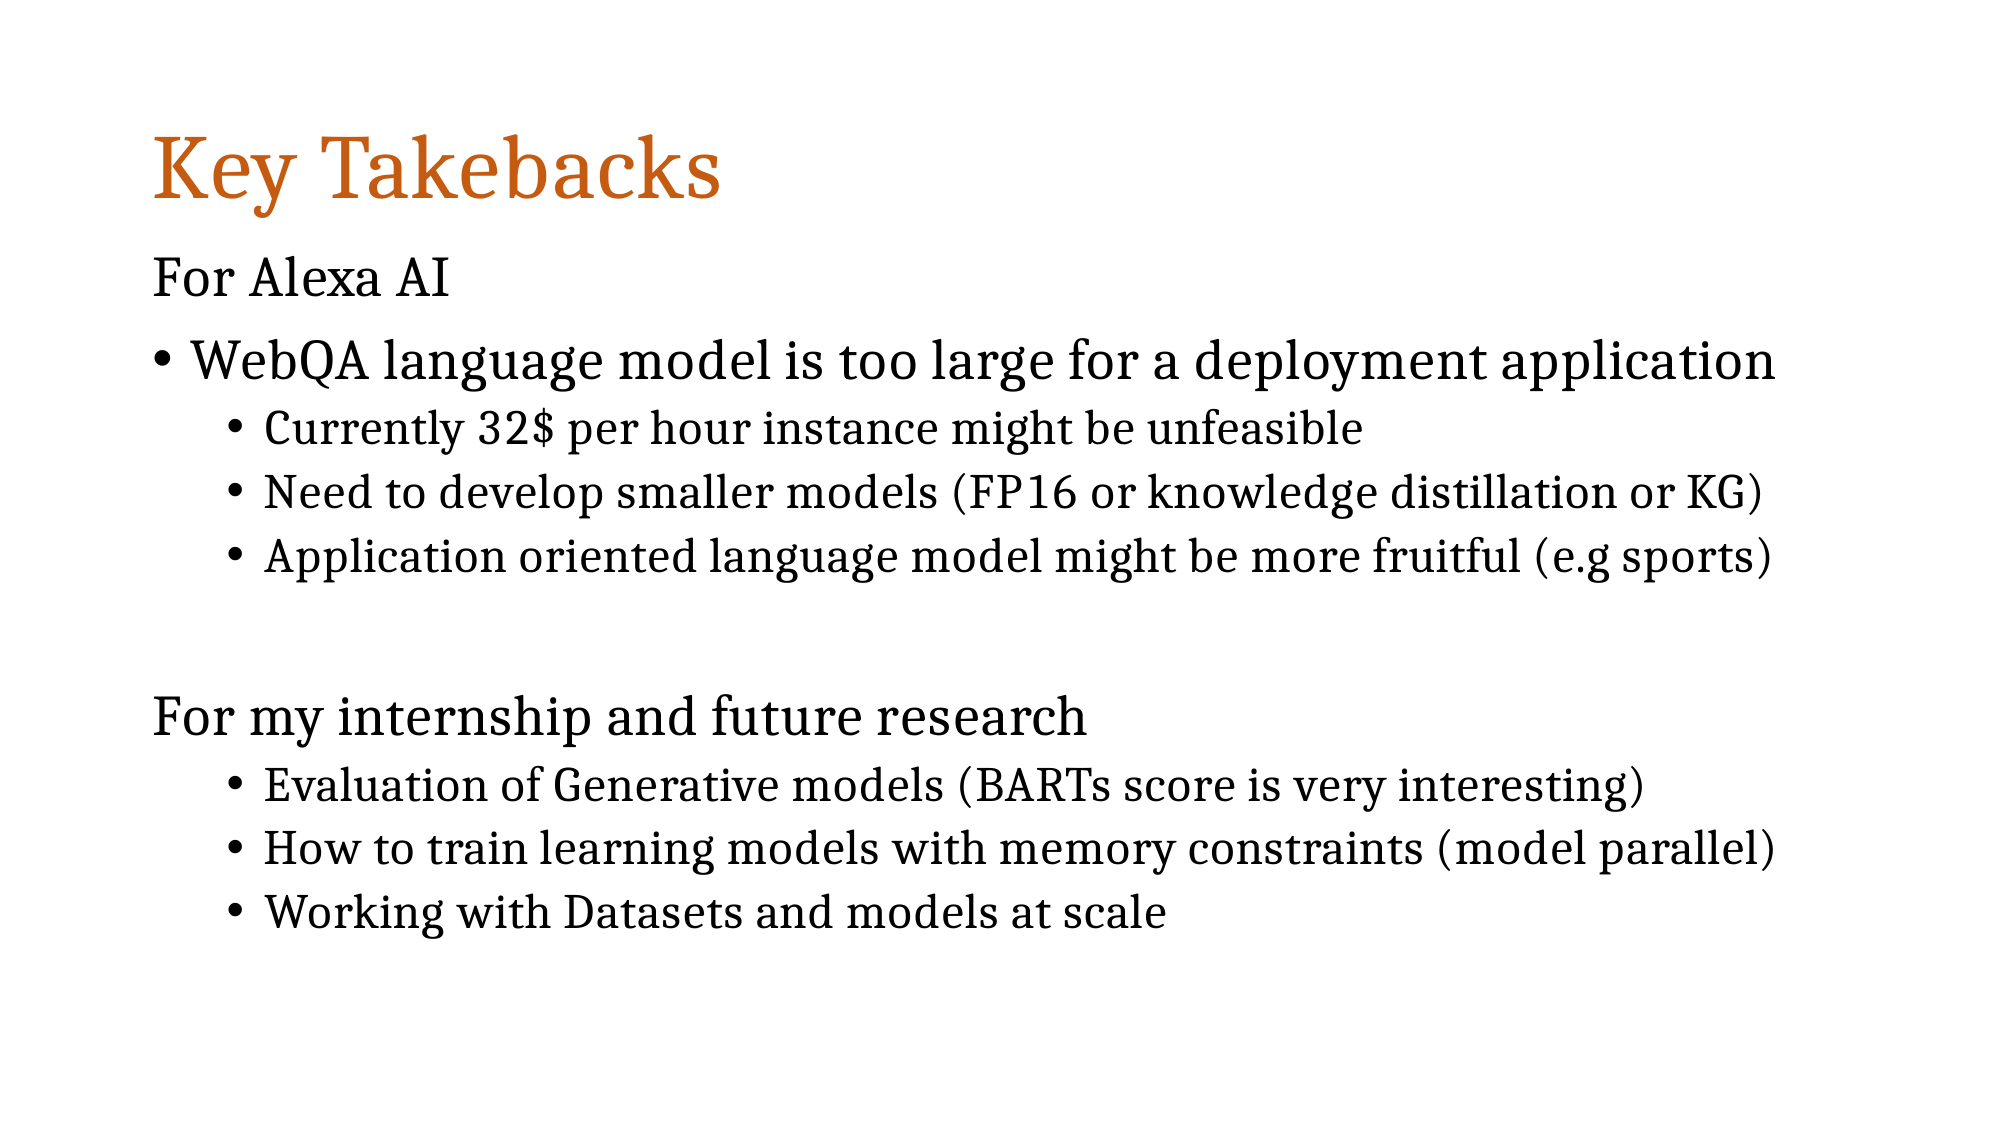

# Key Takebacks
For Alexa AI
WebQA language model is too large for a deployment application
Currently 32$ per hour instance might be unfeasible
Need to develop smaller models (FP16 or knowledge distillation or KG)
Application oriented language model might be more fruitful (e.g sports)

For my internship and future research
Evaluation of Generative models (BARTs score is very interesting)
How to train learning models with memory constraints (model parallel)
Working with Datasets and models at scale